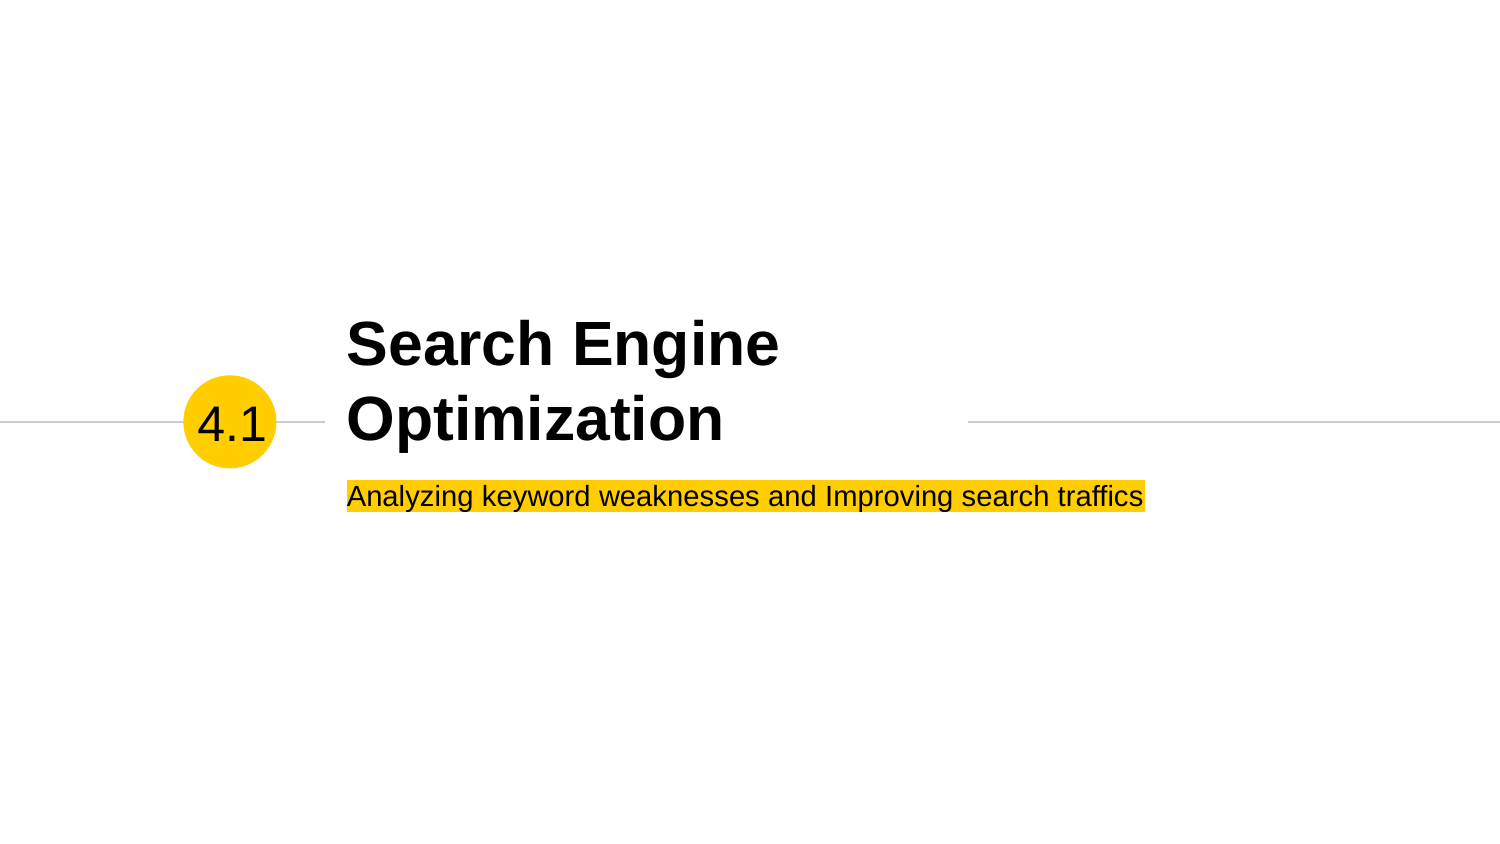

# Search Engine Optimization
4.1
Analyzing keyword weaknesses and Improving search traffics